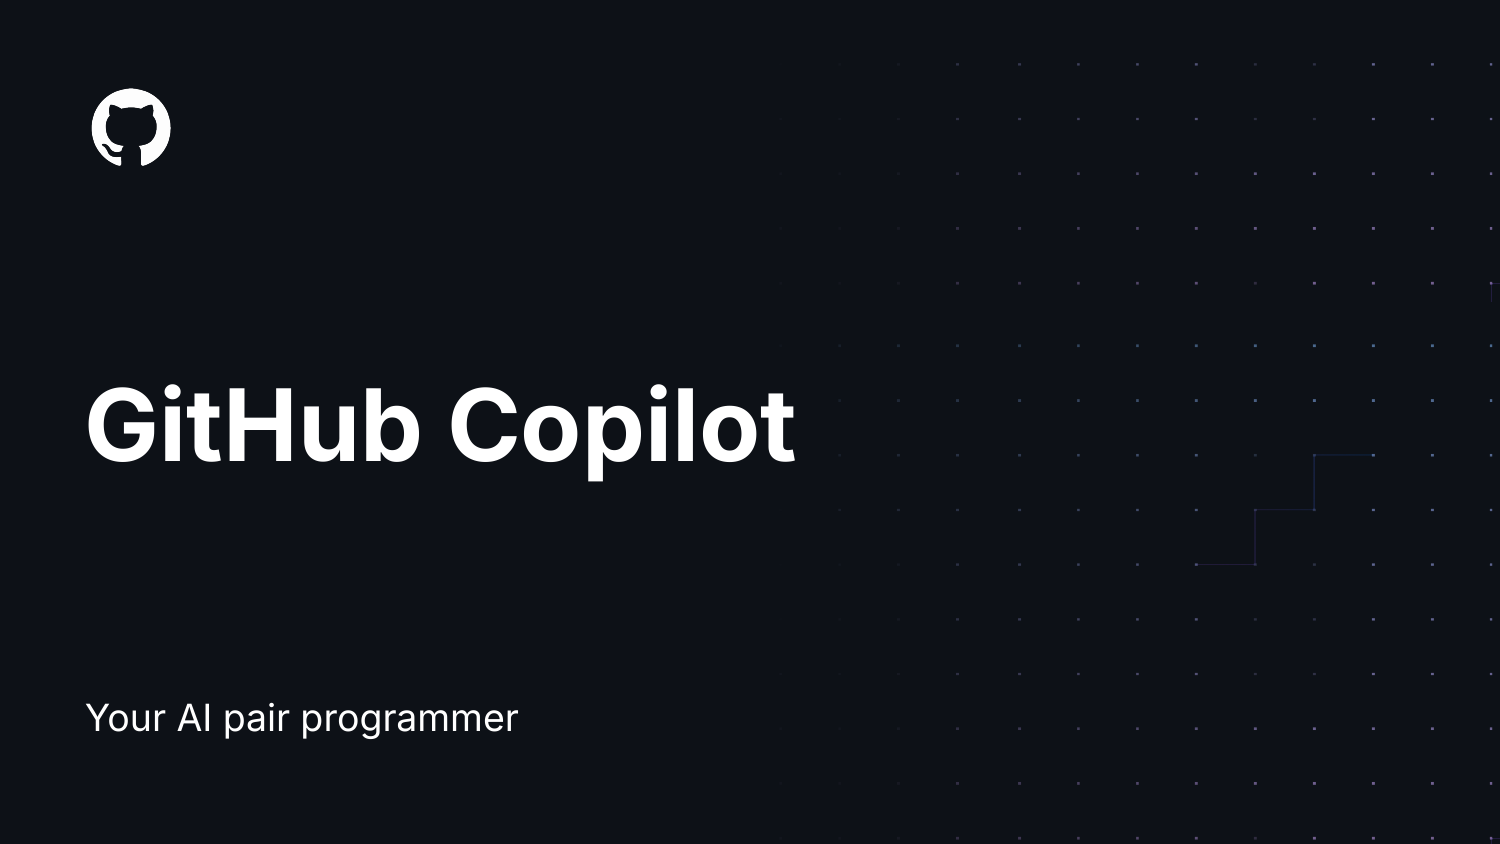

# GitHub Copilot
Your AI pair programmer